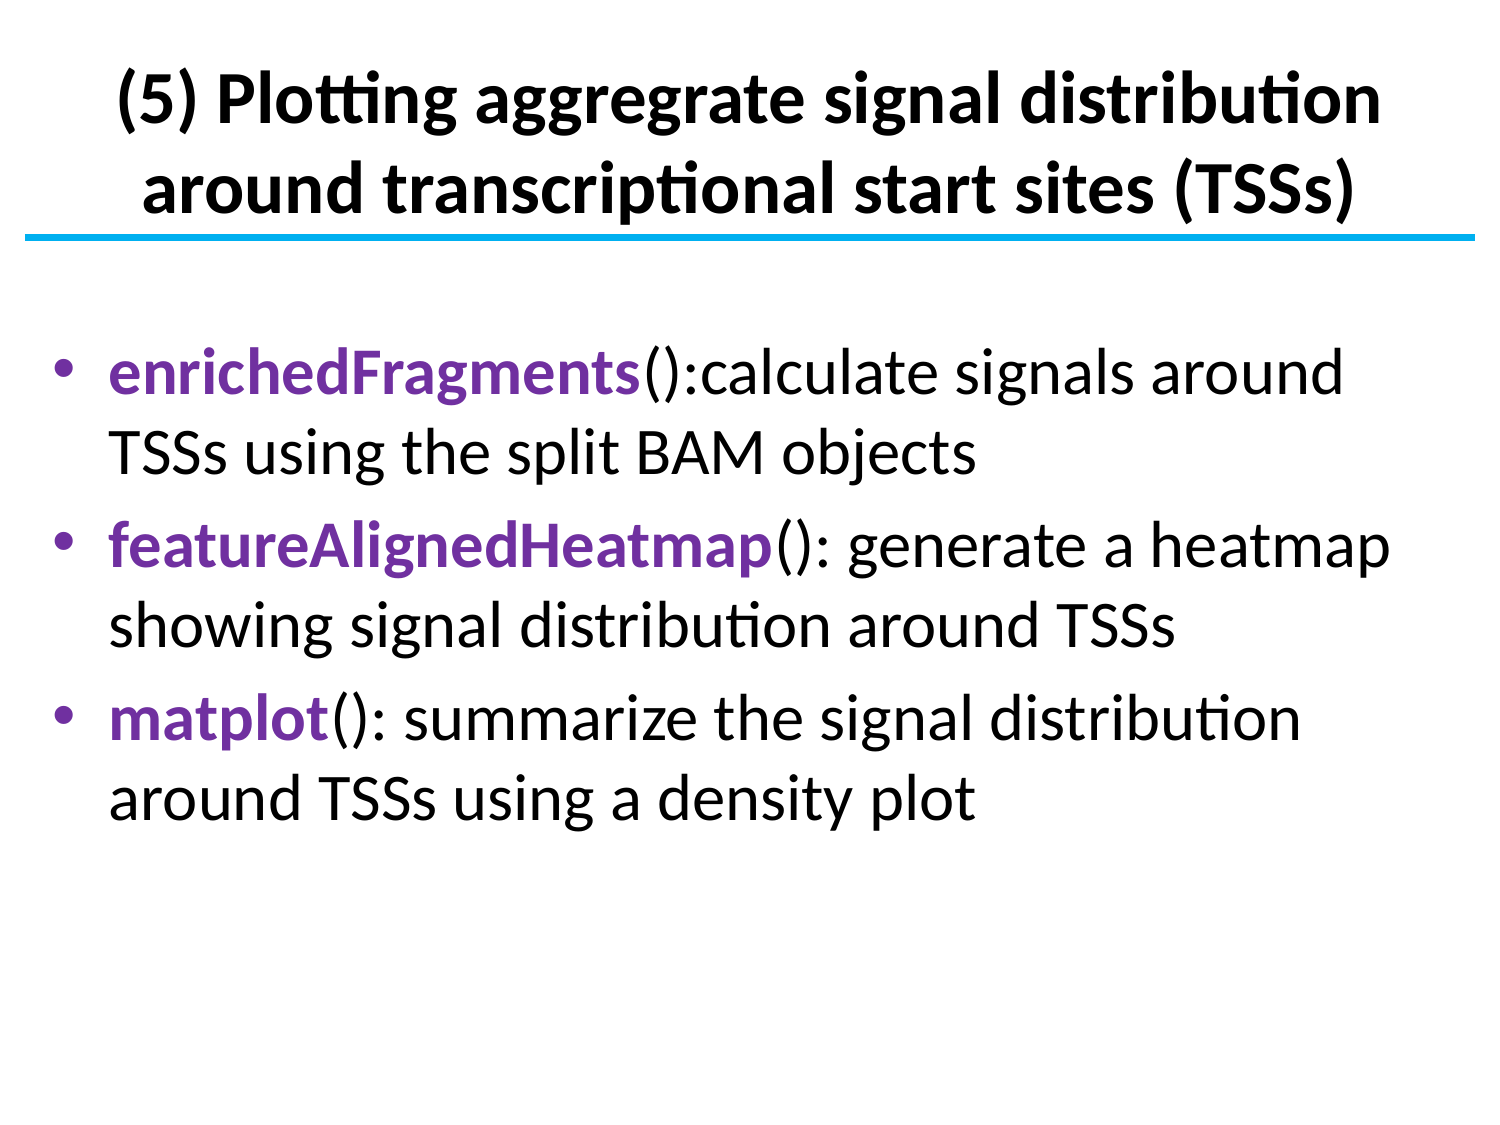

# (5) Plotting aggregrate signal distribution around transcriptional start sites (TSSs)
enrichedFragments():calculate signals around TSSs using the split BAM objects
featureAlignedHeatmap(): generate a heatmap showing signal distribution around TSSs
matplot(): summarize the signal distribution around TSSs using a density plot